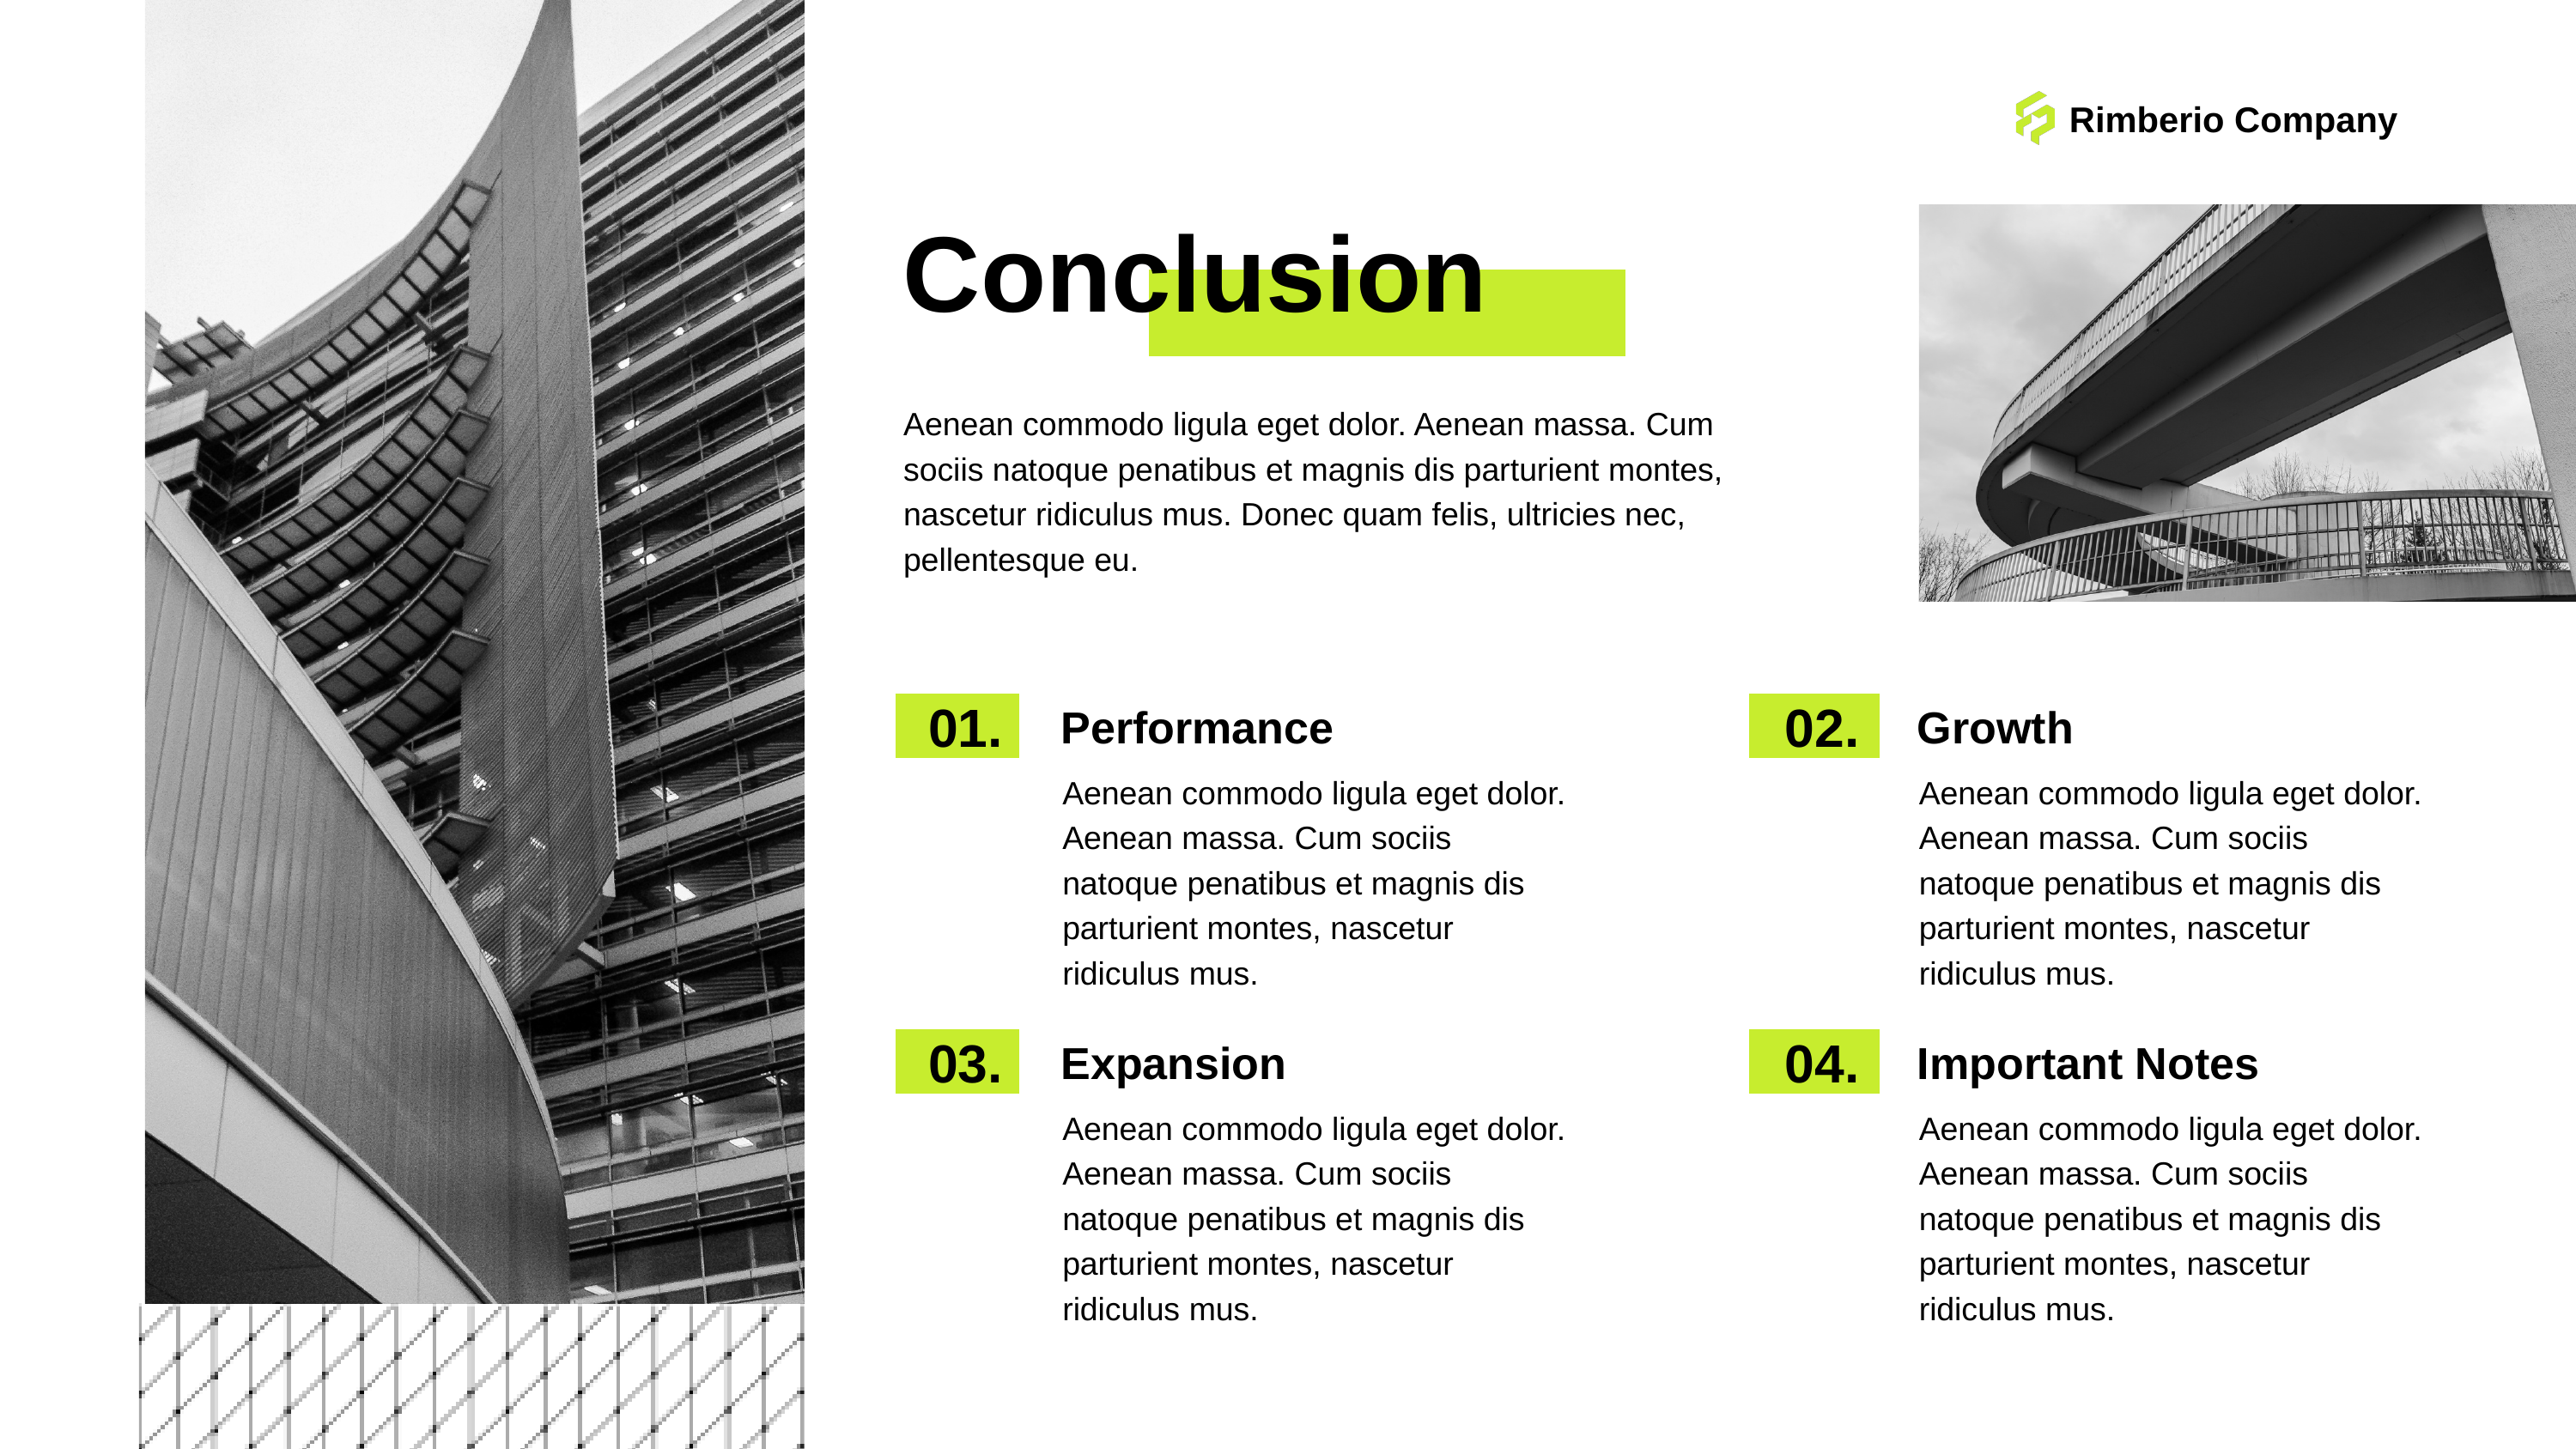

Rimberio Company
Conclusion

Aenean commodo ligula eget dolor. Aenean massa. Cum sociis natoque penatibus et magnis dis parturient montes, nascetur ridiculus mus. Donec quam felis, ultricies nec, pellentesque eu.
01.

02.

Performance
Growth
Aenean commodo ligula eget dolor. Aenean massa. Cum sociis natoque penatibus et magnis dis parturient montes, nascetur ridiculus mus.
Aenean commodo ligula eget dolor. Aenean massa. Cum sociis natoque penatibus et magnis dis parturient montes, nascetur ridiculus mus.
03.

04.

Expansion
Important Notes
Aenean commodo ligula eget dolor. Aenean massa. Cum sociis natoque penatibus et magnis dis parturient montes, nascetur ridiculus mus.
Aenean commodo ligula eget dolor. Aenean massa. Cum sociis natoque penatibus et magnis dis parturient montes, nascetur ridiculus mus.